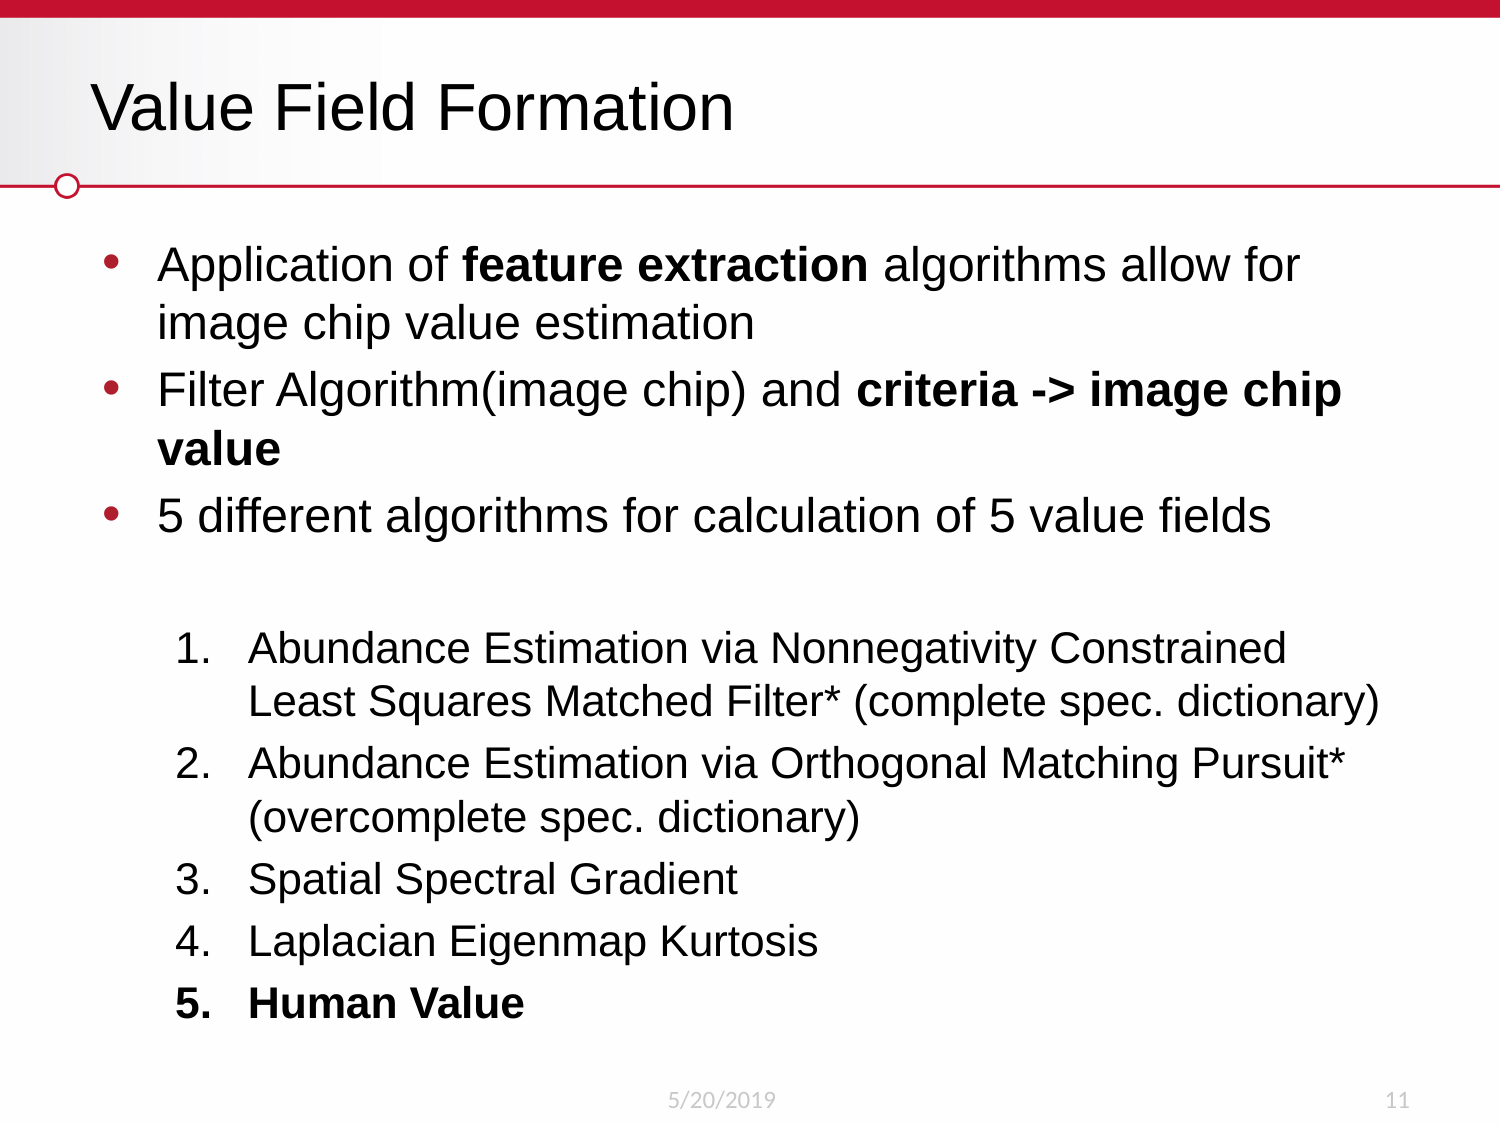

# Value Field Formation
Application of feature extraction algorithms allow for image chip value estimation
Filter Algorithm(image chip) and criteria -> image chip value
5 different algorithms for calculation of 5 value fields

Abundance Estimation via Nonnegativity Constrained Least Squares Matched Filter* (complete spec. dictionary)
Abundance Estimation via Orthogonal Matching Pursuit*  (overcomplete spec. dictionary)
Spatial Spectral Gradient
Laplacian Eigenmap Kurtosis
Human Value

5/20/2019
11